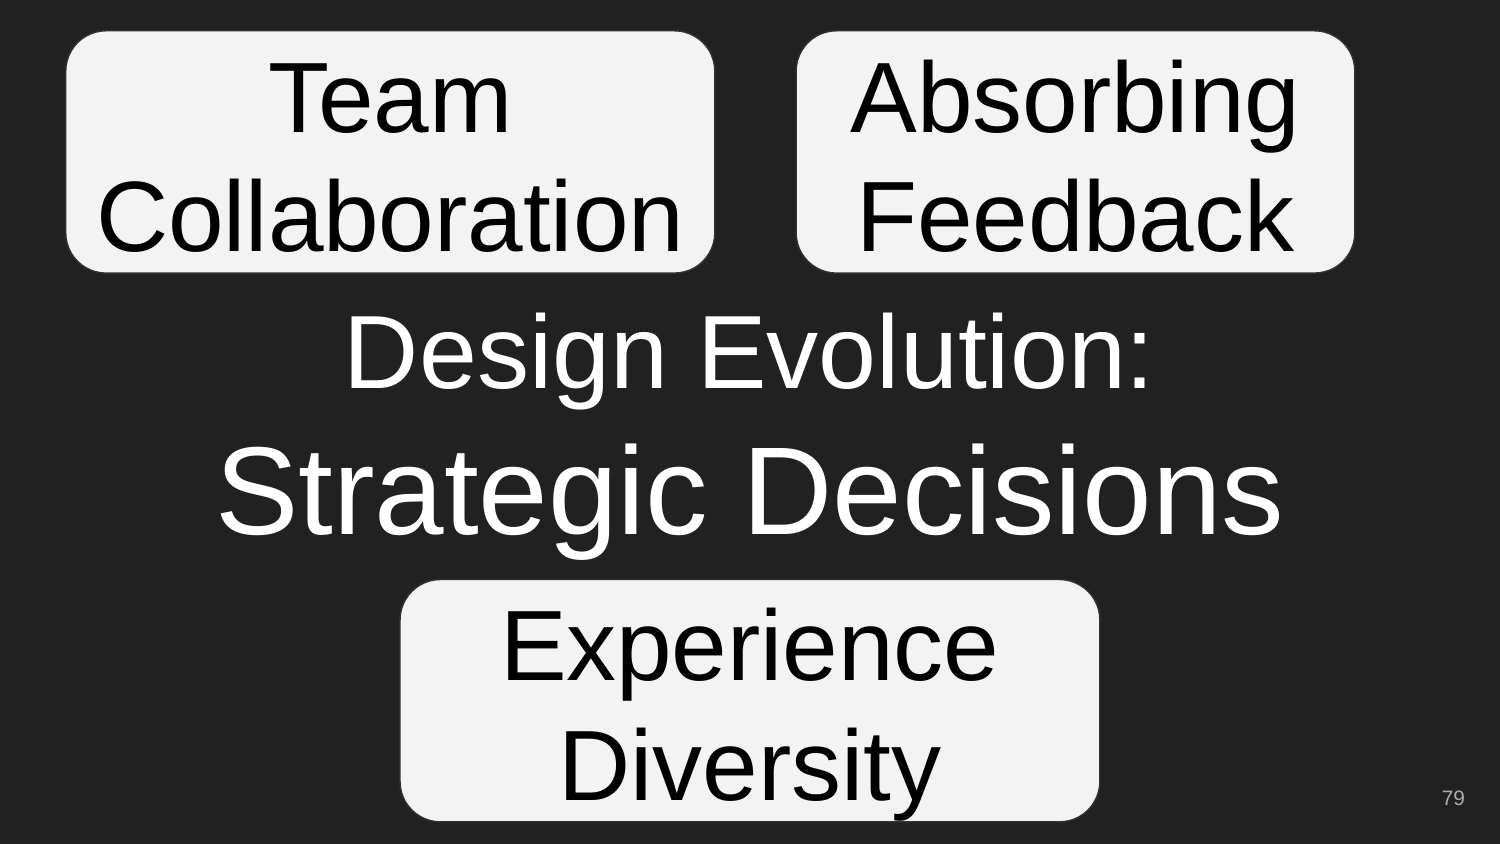

Team Collaboration
Absorbing Feedback
# Design Evolution:
Strategic Decisions
Experience Diversity
79